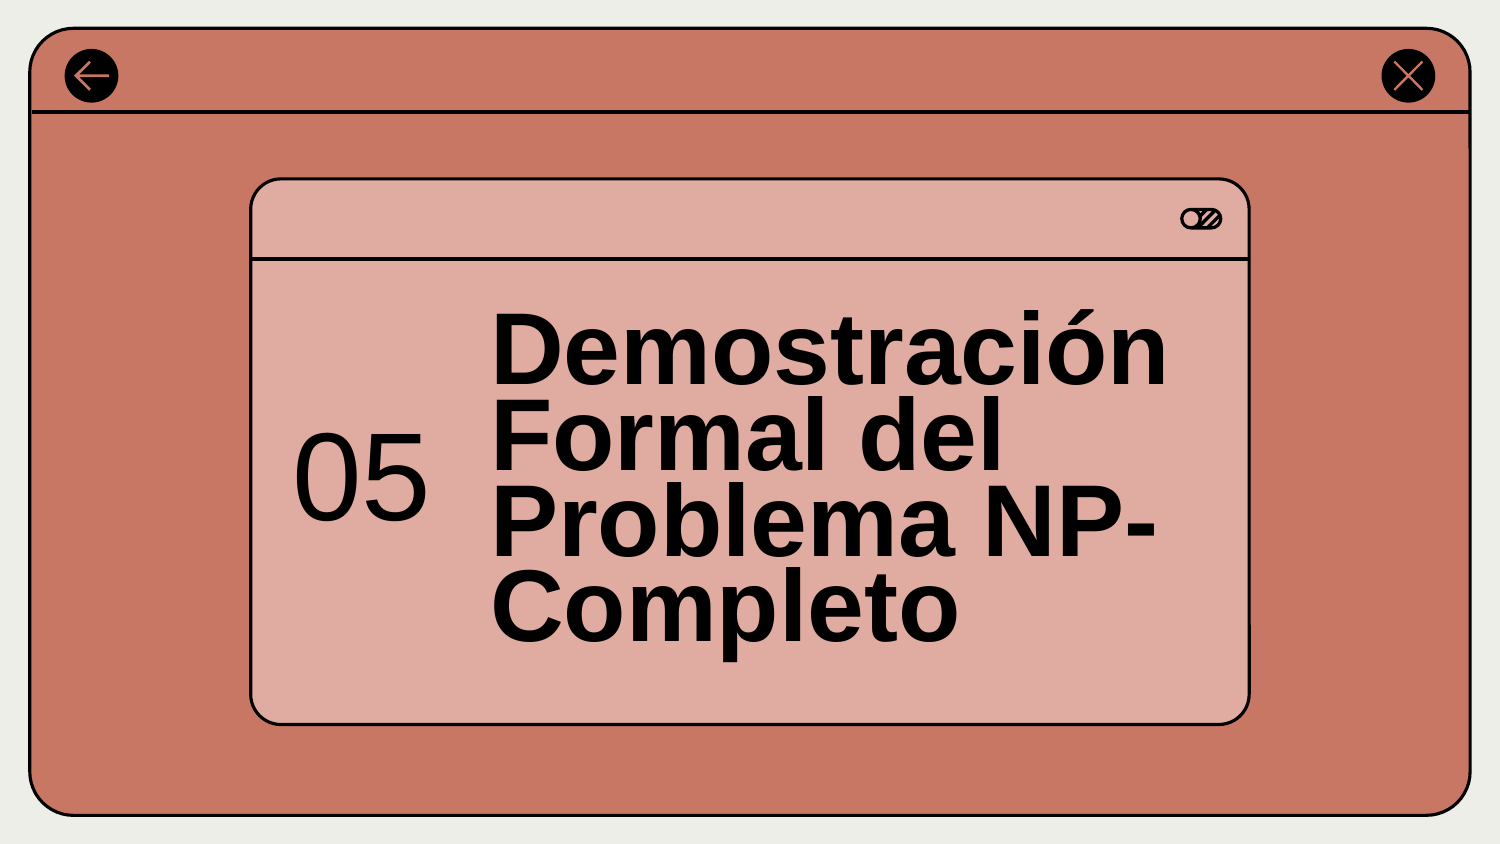

Demostración Formal del Problema NP-Completo
# 05